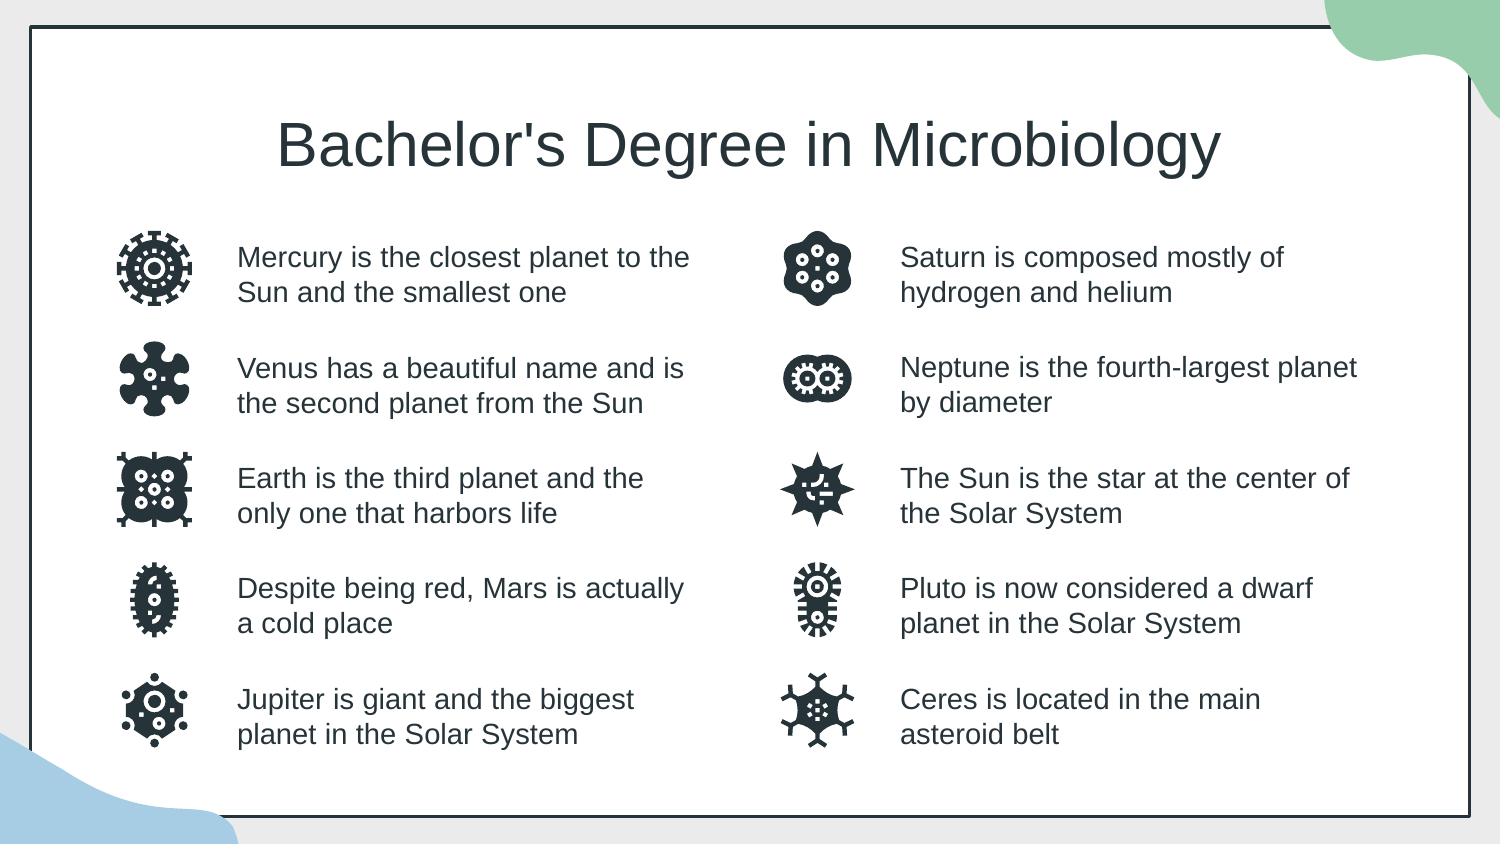

# Bachelor's Degree in Microbiology
Mercury is the closest planet to the Sun and the smallest one
Saturn is composed mostly of hydrogen and helium

Neptune is the fourth-largest planet by diameter
Venus has a beautiful name and is the second planet from the Sun

Earth is the third planet and the only one that harbors life
The Sun is the star at the center of the Solar System

Despite being red, Mars is actually a cold place
Pluto is now considered a dwarf planet in the Solar System

Jupiter is giant and the biggest planet in the Solar System
Ceres is located in the main asteroid belt